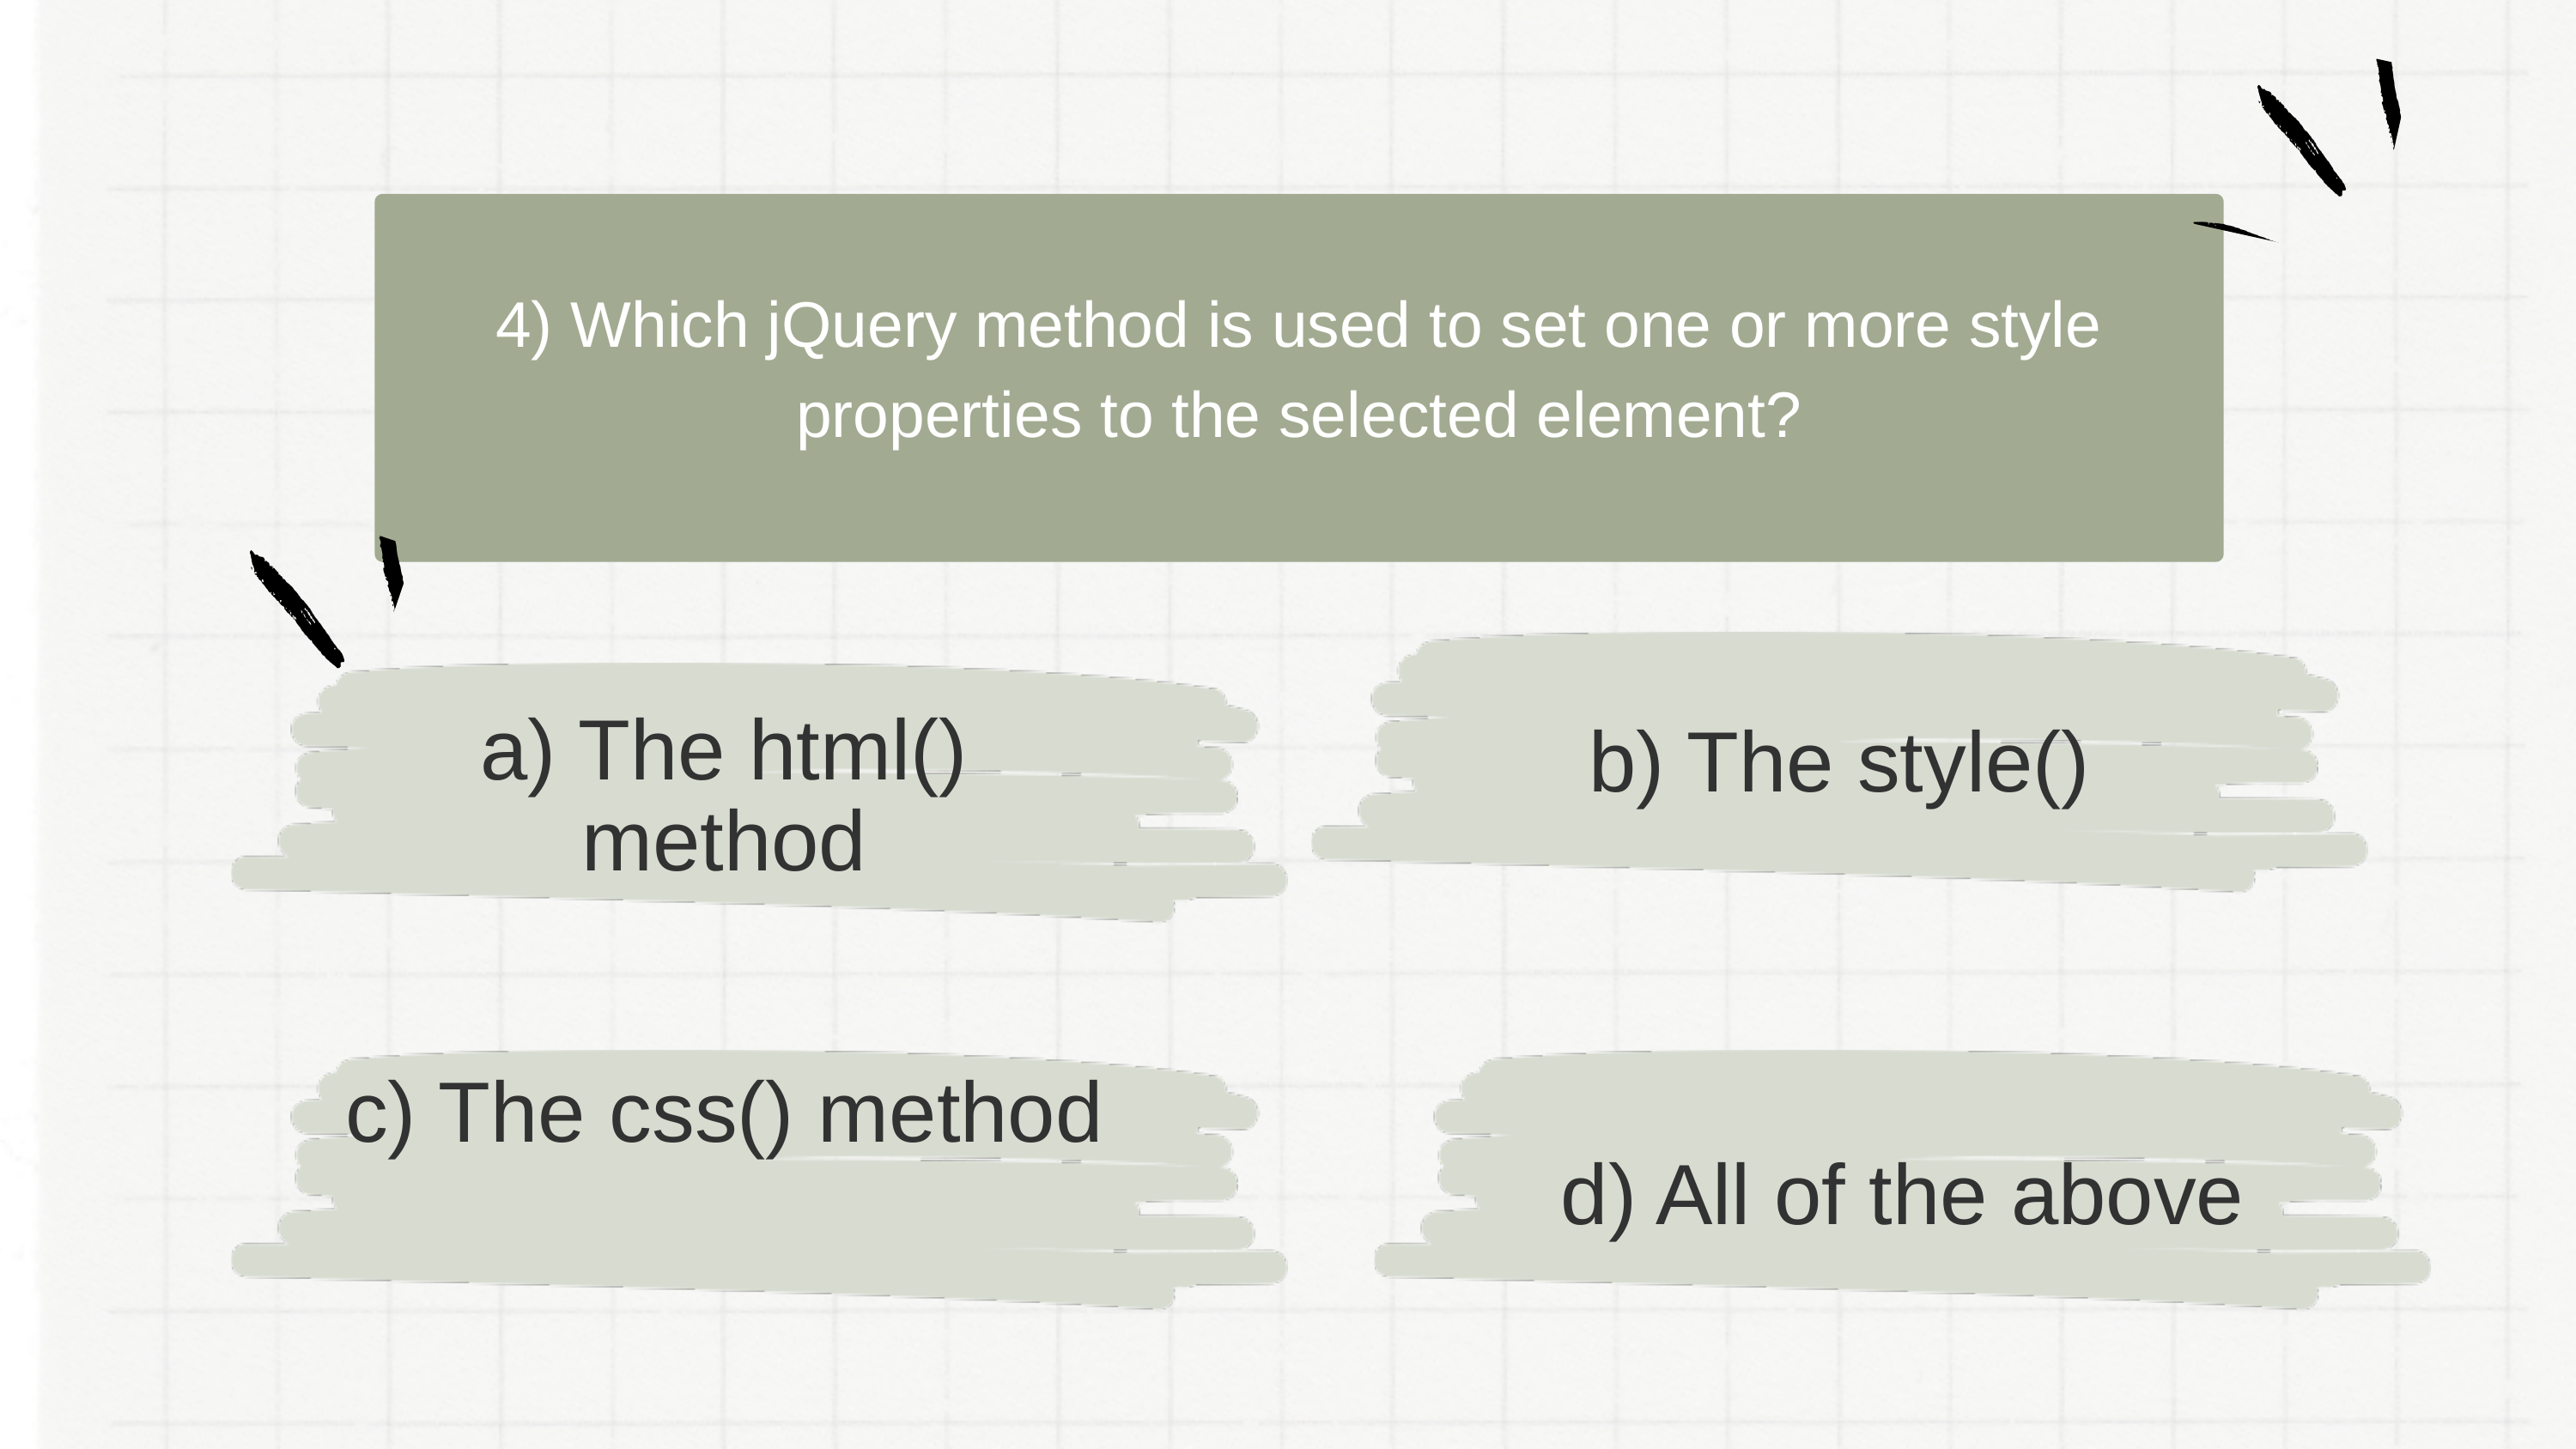

4) Which jQuery method is used to set one or more style properties to the selected element?

a) The html() method
b) The style()

c) The css() method

d) All of the above